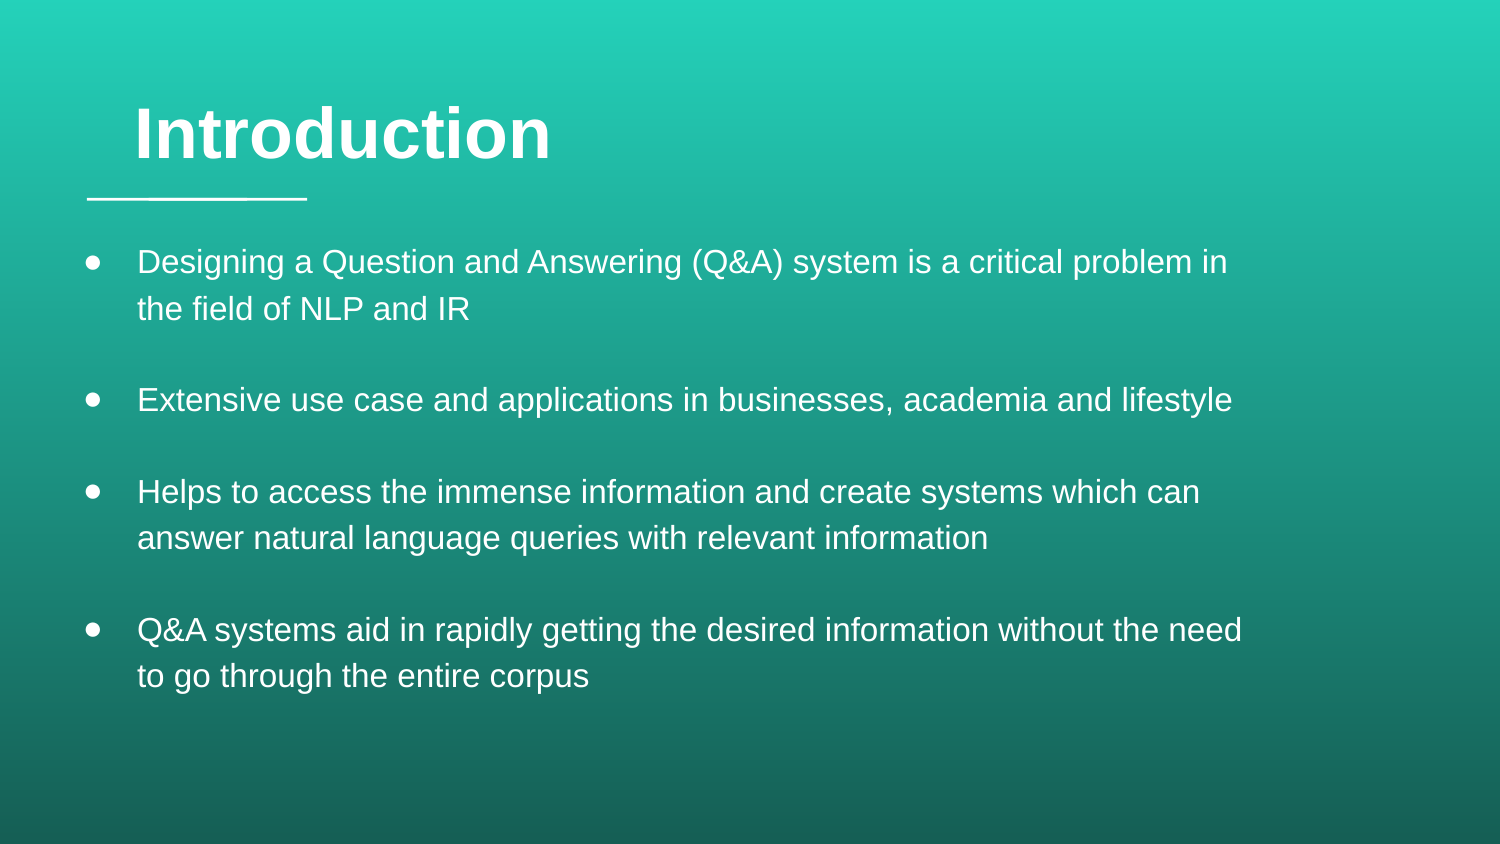

# Introduction
Designing a Question and Answering (Q&A) system is a critical problem in the field of NLP and IR

Extensive use case and applications in businesses, academia and lifestyle

Helps to access the immense information and create systems which can answer natural language queries with relevant information

Q&A systems aid in rapidly getting the desired information without the need to go through the entire corpus